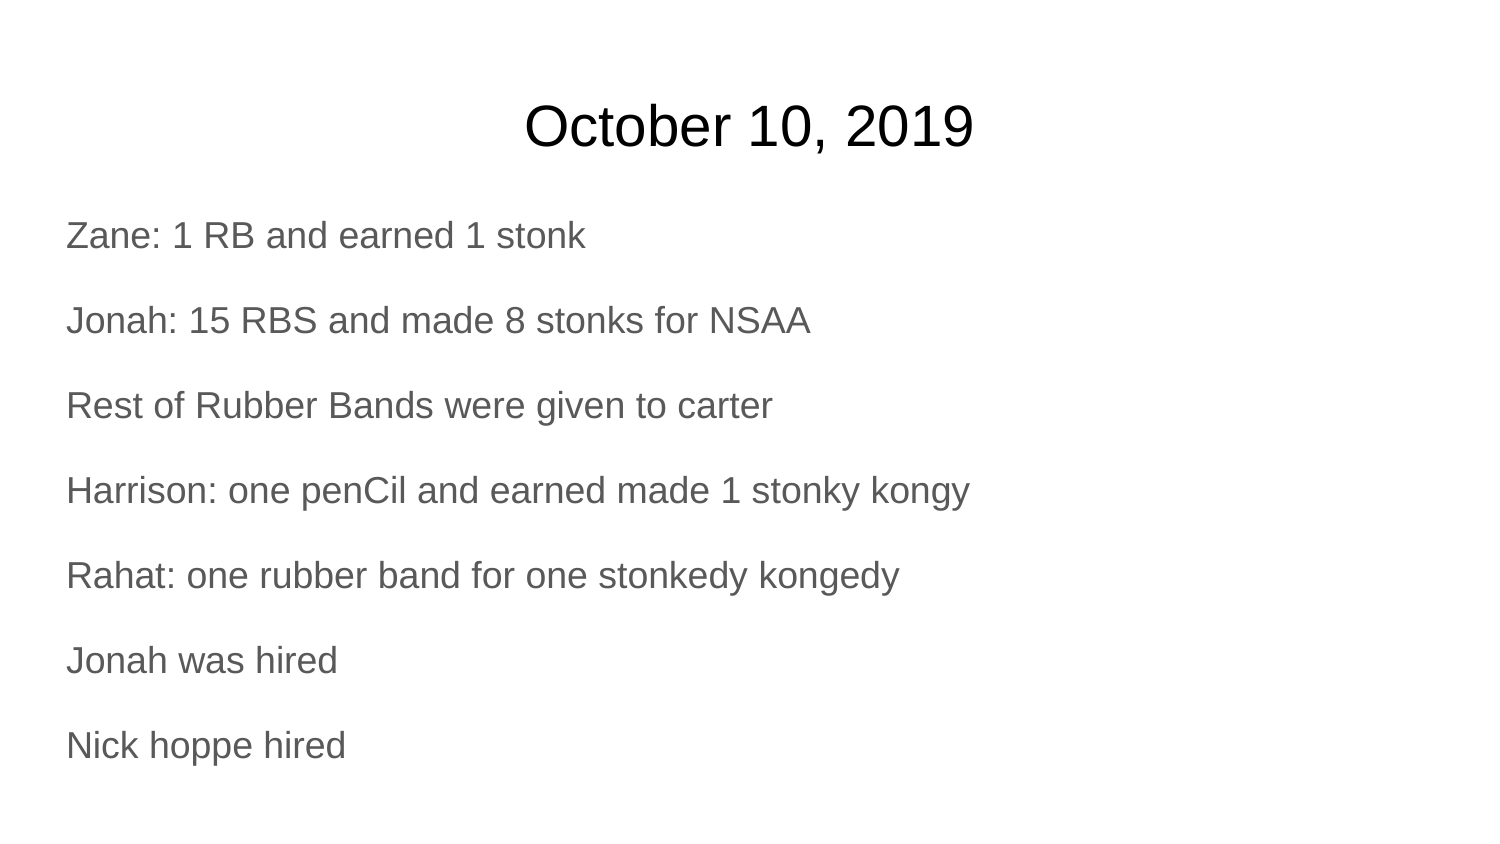

# October 10, 2019
Zane: 1 RB and earned 1 stonk
Jonah: 15 RBS and made 8 stonks for NSAA
Rest of Rubber Bands were given to carter
Harrison: one penCil and earned made 1 stonky kongy
Rahat: one rubber band for one stonkedy kongedy
Jonah was hired
Nick hoppe hired